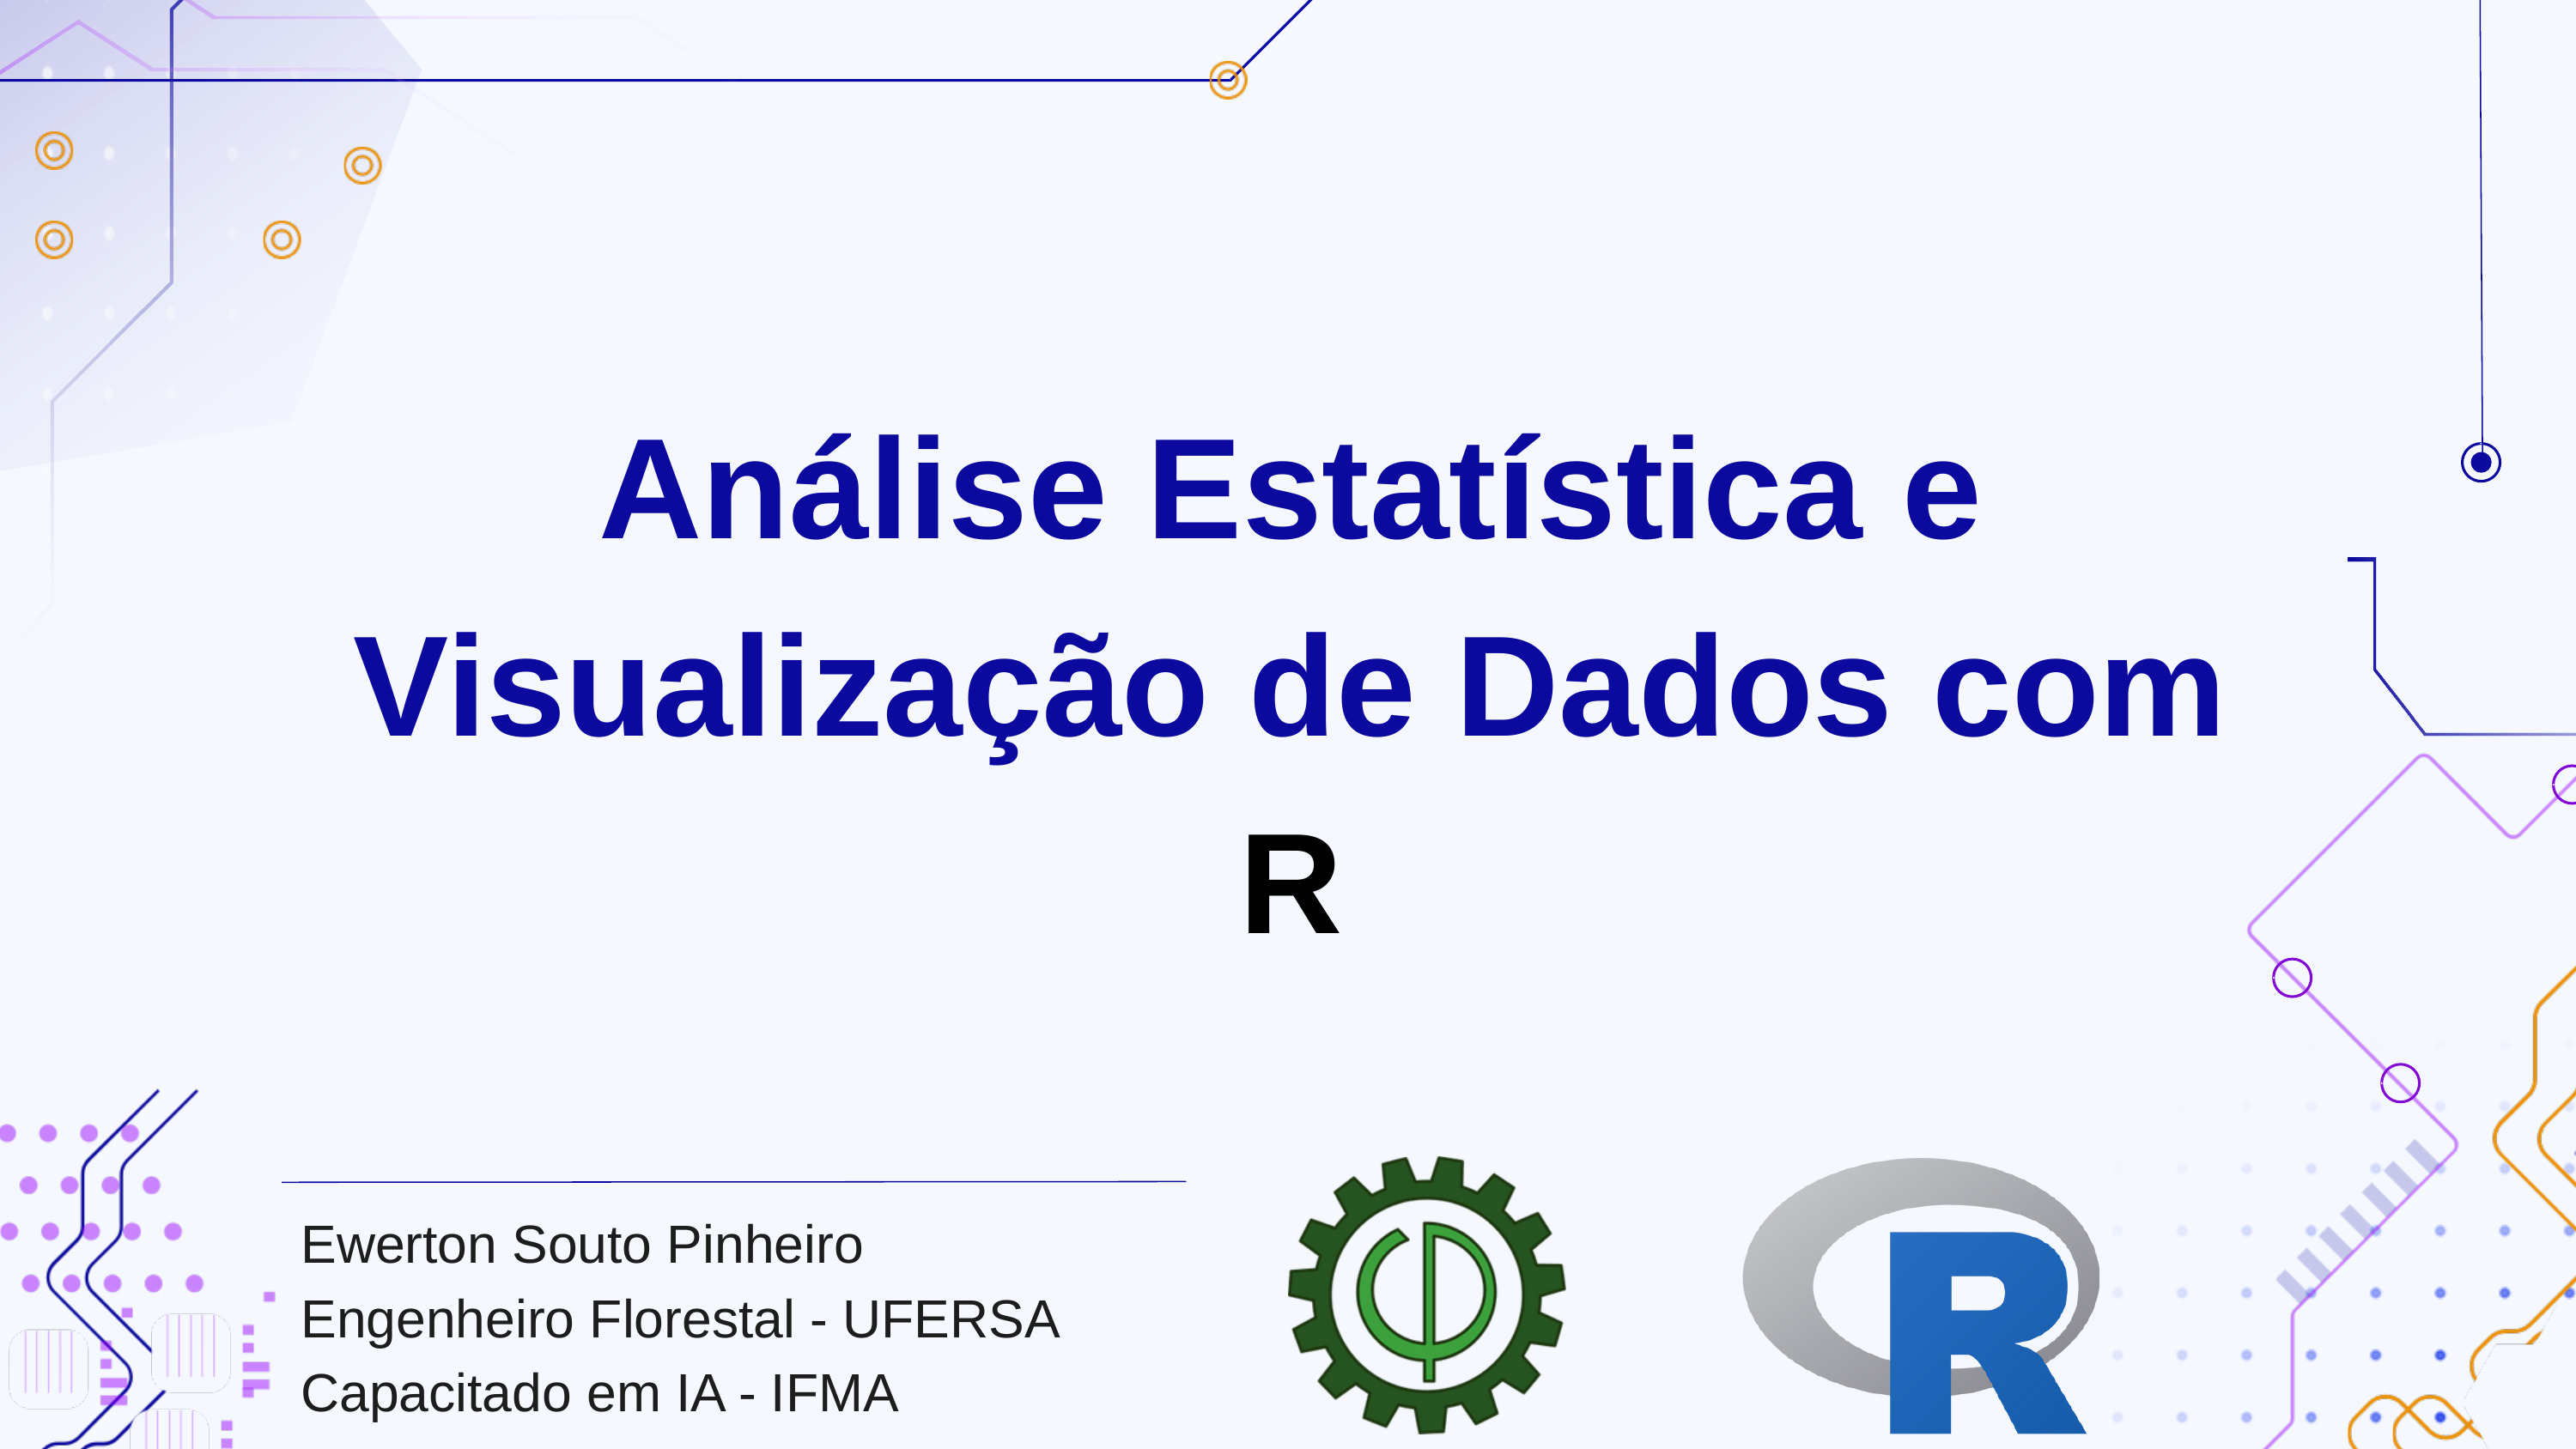

Análise Estatística e Visualização de Dados com R

Ewerton Souto Pinheiro
Engenheiro Florestal - UFERSA
Capacitado em IA - IFMA